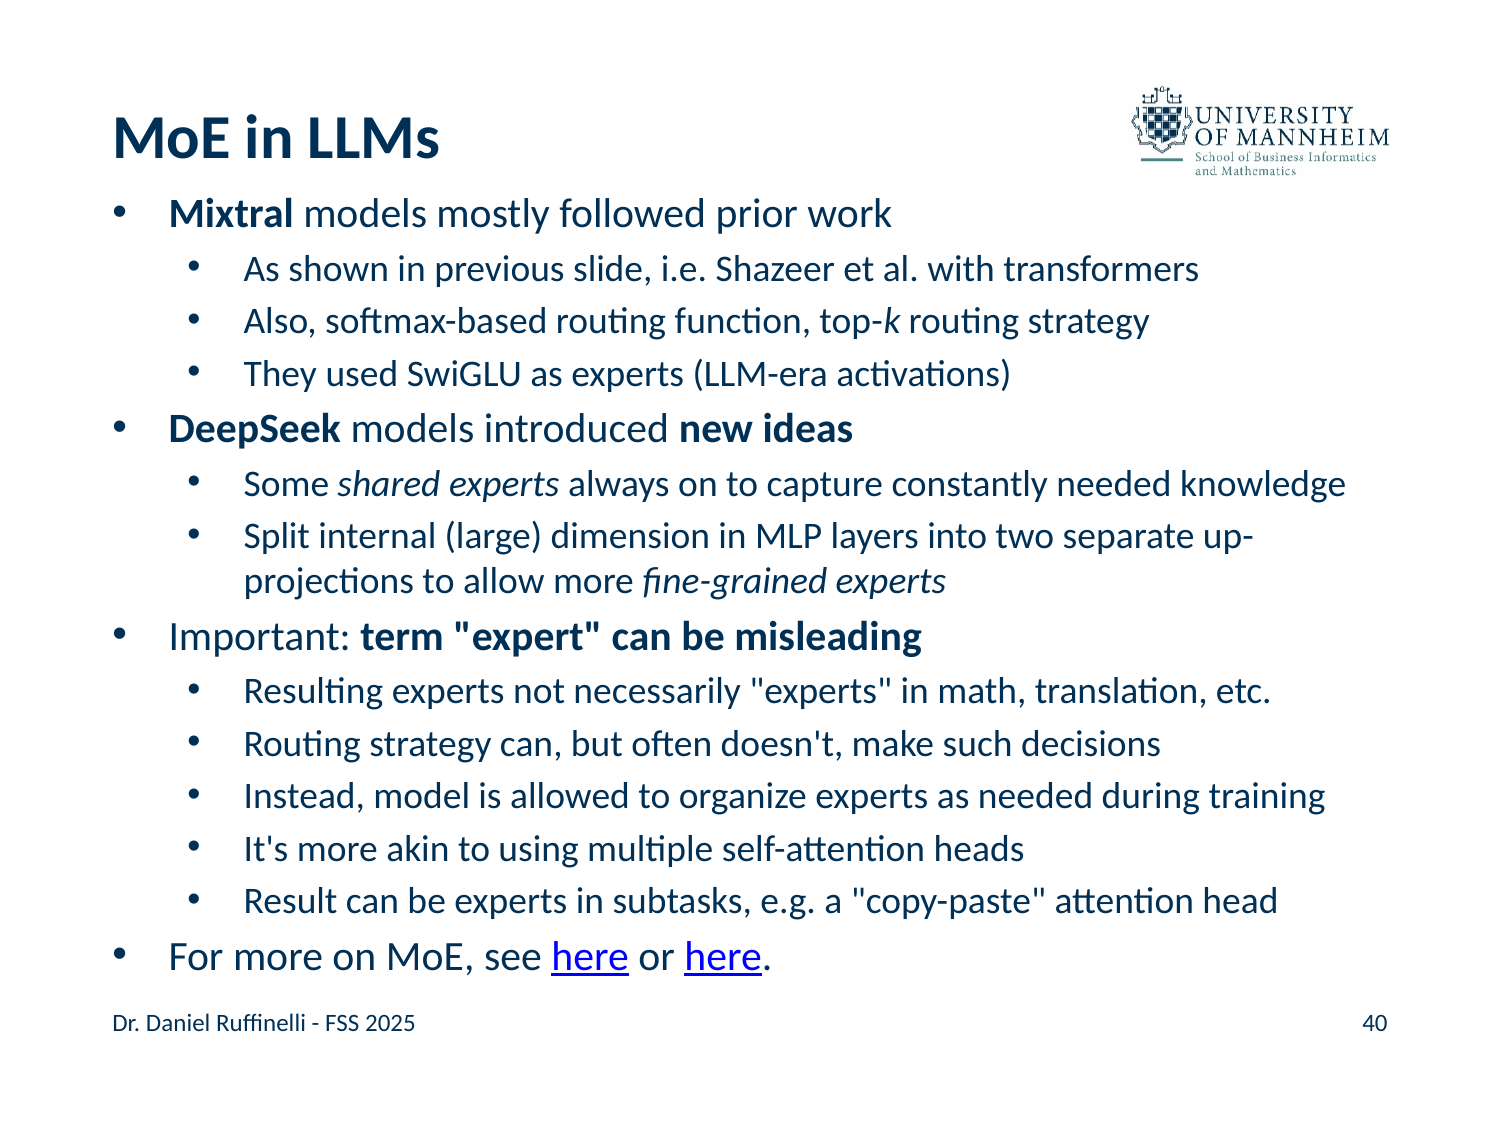

# MoE in LLMs
Mixtral models mostly followed prior work
As shown in previous slide, i.e. Shazeer et al. with transformers
Also, softmax-based routing function, top-k routing strategy
They used SwiGLU as experts (LLM-era activations)
DeepSeek models introduced new ideas
Some shared experts always on to capture constantly needed knowledge
Split internal (large) dimension in MLP layers into two separate up-projections to allow more fine-grained experts
Important: term "expert" can be misleading
Resulting experts not necessarily "experts" in math, translation, etc.
Routing strategy can, but often doesn't, make such decisions
Instead, model is allowed to organize experts as needed during training
It's more akin to using multiple self-attention heads
Result can be experts in subtasks, e.g. a "copy-paste" attention head
For more on MoE, see here or here.
Dr. Daniel Ruffinelli - FSS 2025
40